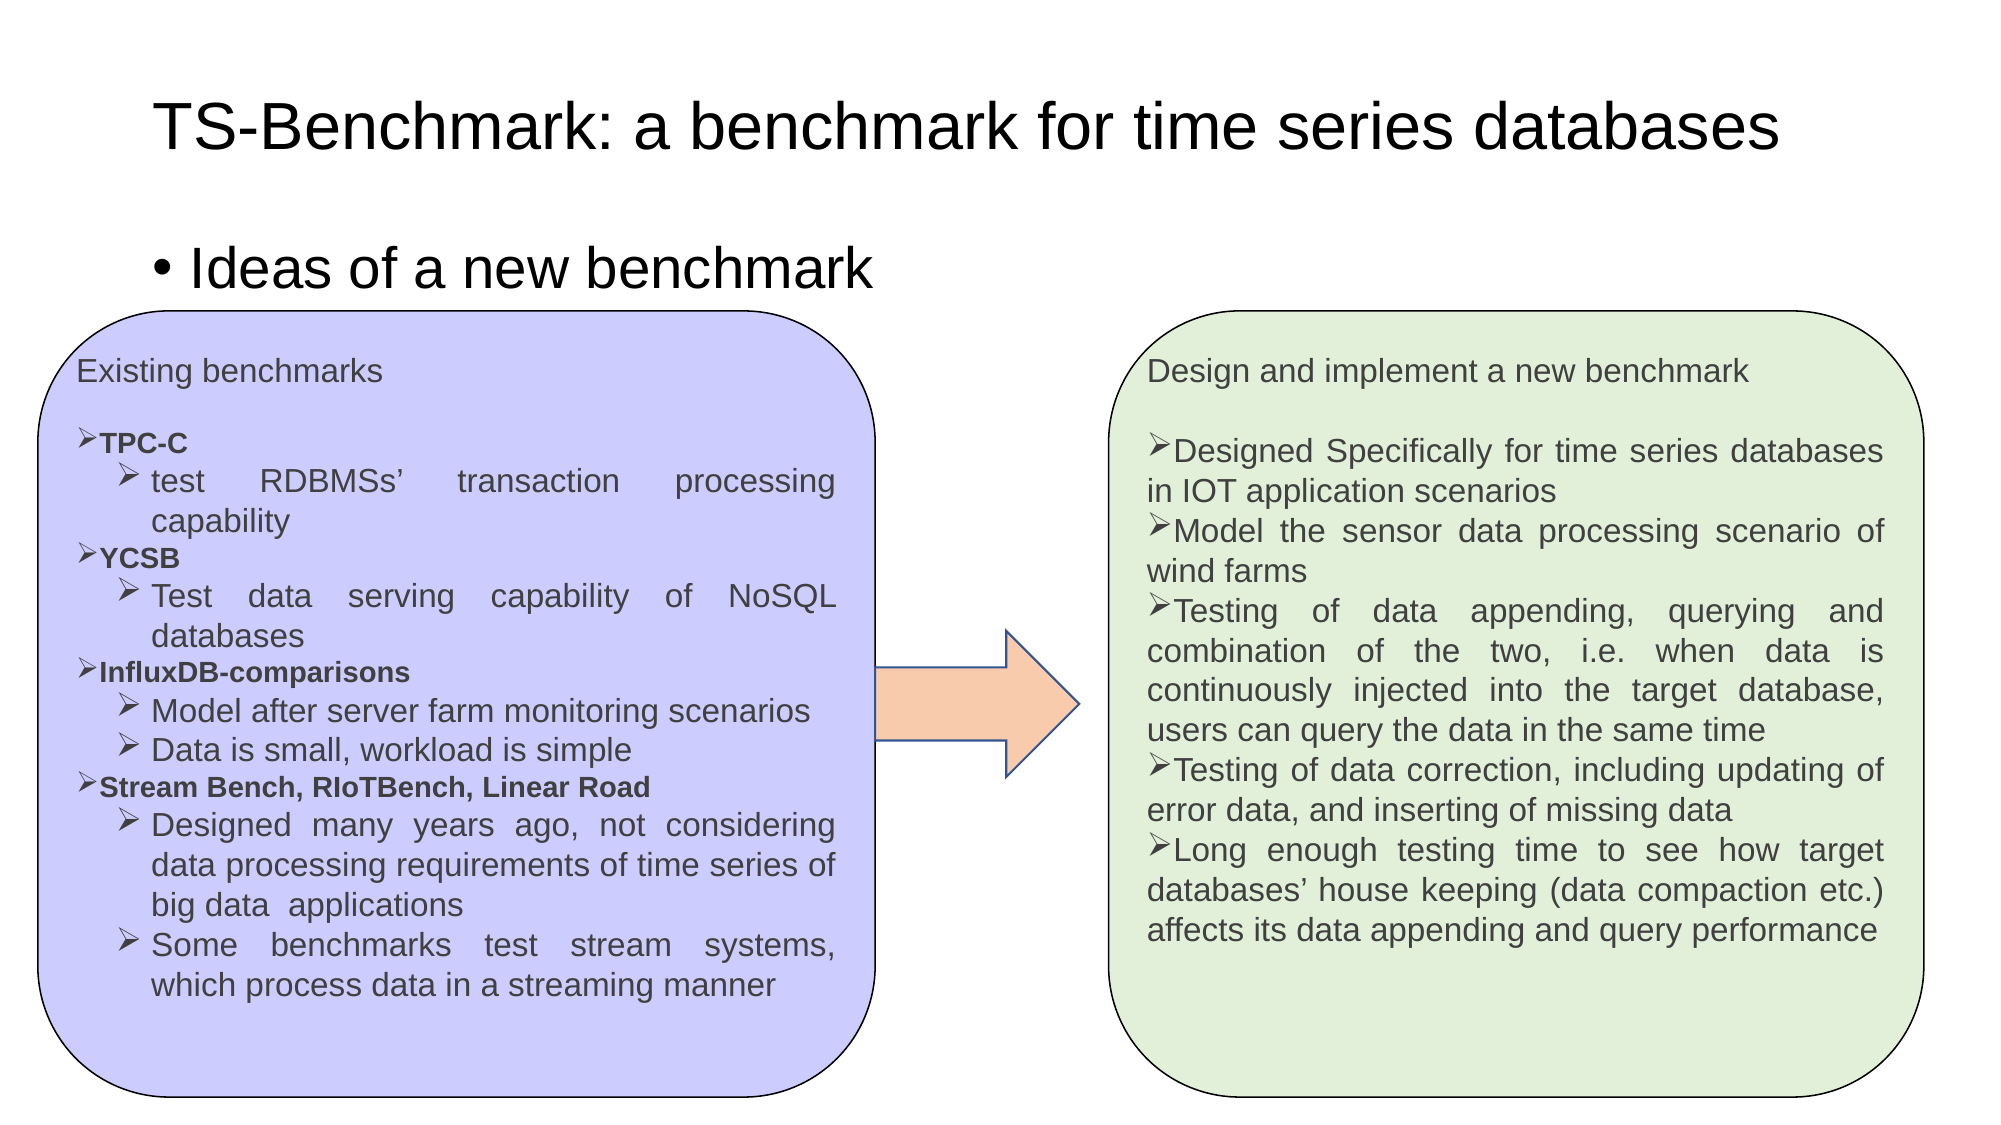

# TS-Benchmark: a benchmark for time series databases
Ideas of a new benchmark
Existing benchmarks

TPC-C
test RDBMSs’ transaction processing capability
YCSB
Test data serving capability of NoSQL databases
InfluxDB-comparisons
Model after server farm monitoring scenarios
Data is small, workload is simple
Stream Bench, RIoTBench, Linear Road
Designed many years ago, not considering data processing requirements of time series of big data  applications
Some benchmarks test stream systems, which process data in a streaming manner

Design and implement a new benchmark

Designed Specifically for time series databases in IOT application scenarios
Model the sensor data processing scenario of wind farms
Testing of data appending, querying and combination of the two, i.e. when data is continuously injected into the target database, users can query the data in the same time
Testing of data correction, including updating of error data, and inserting of missing data
Long enough testing time to see how target databases’ house keeping (data compaction etc.) affects its data appending and query performance